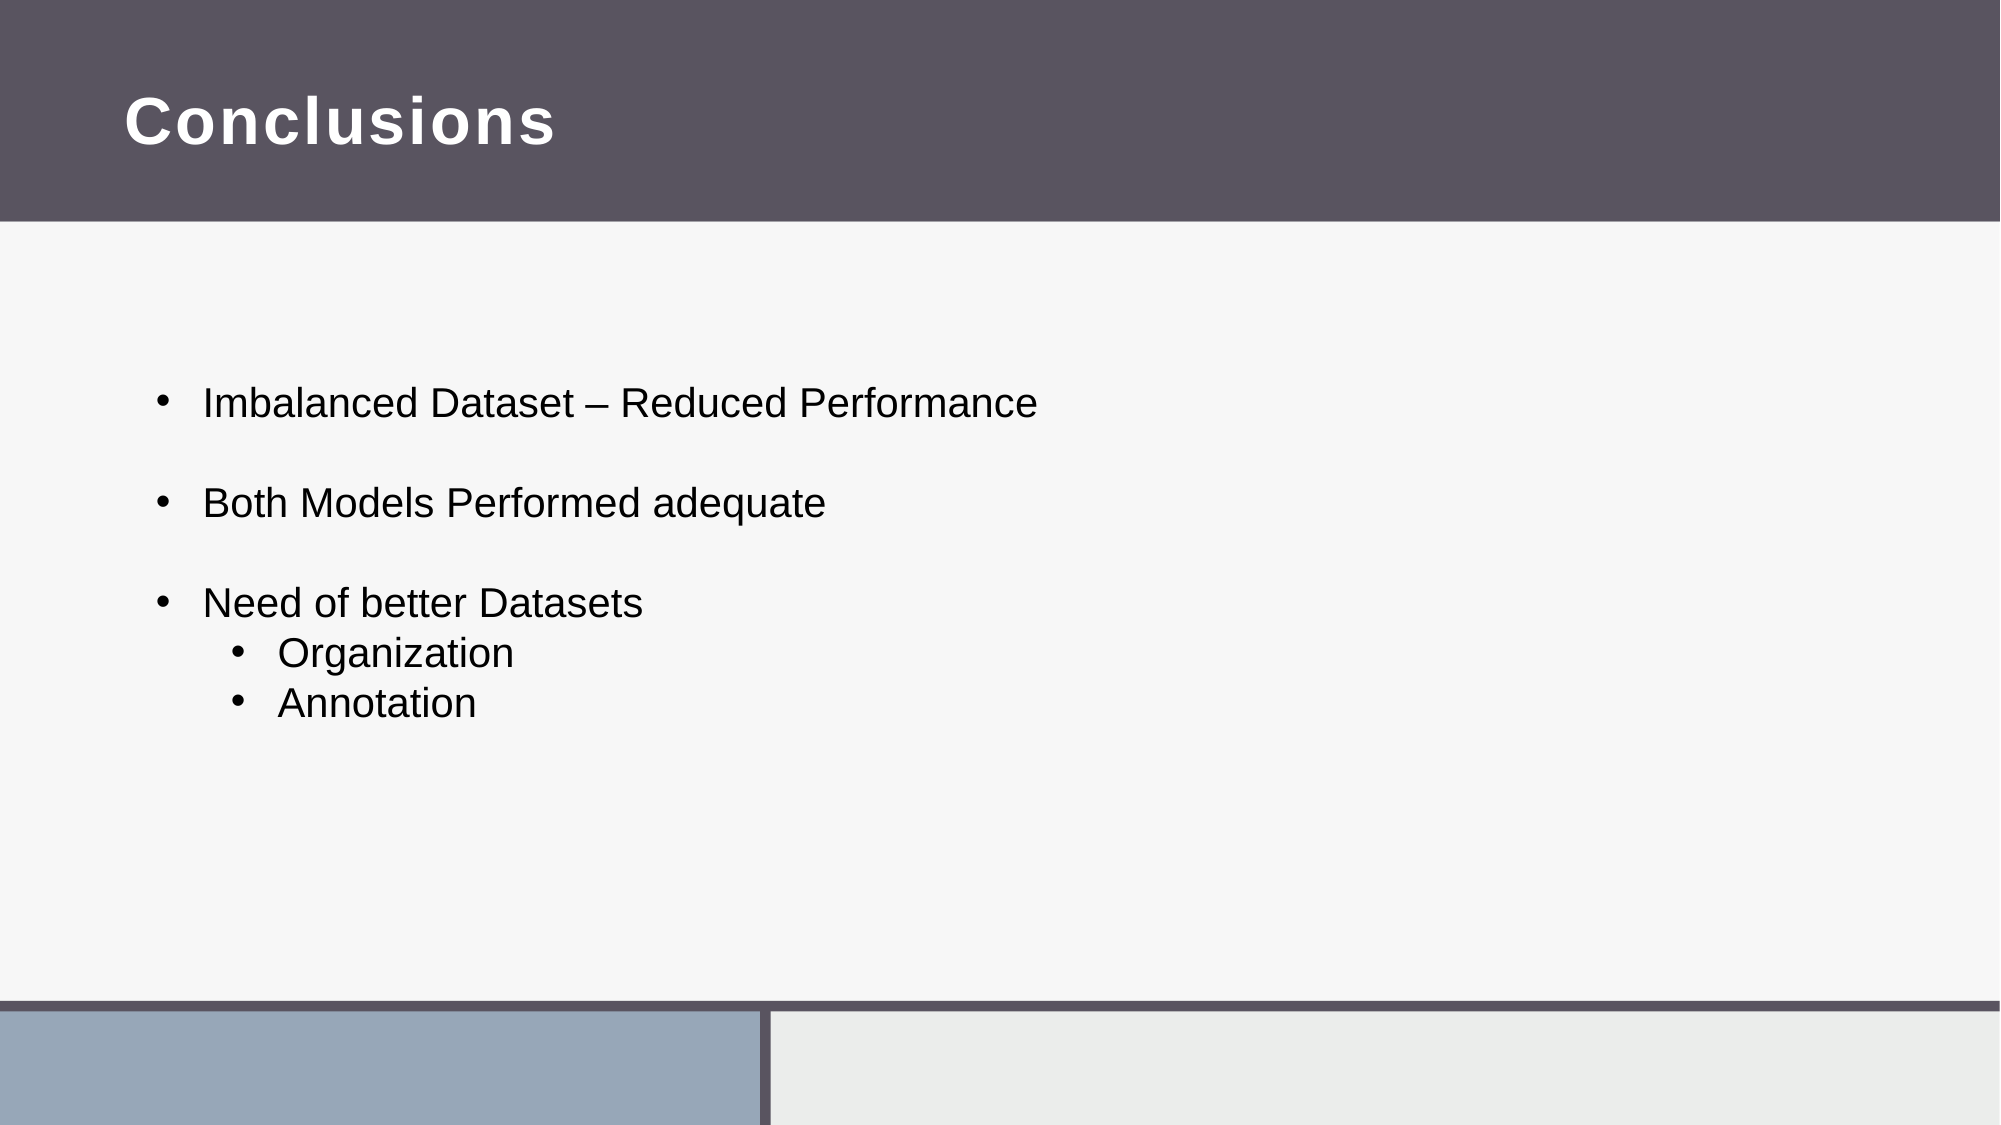

# Conclusions

Imbalanced Dataset – Reduced Performance

Both Models Performed adequate

Need of better Datasets
Organization
Annotation